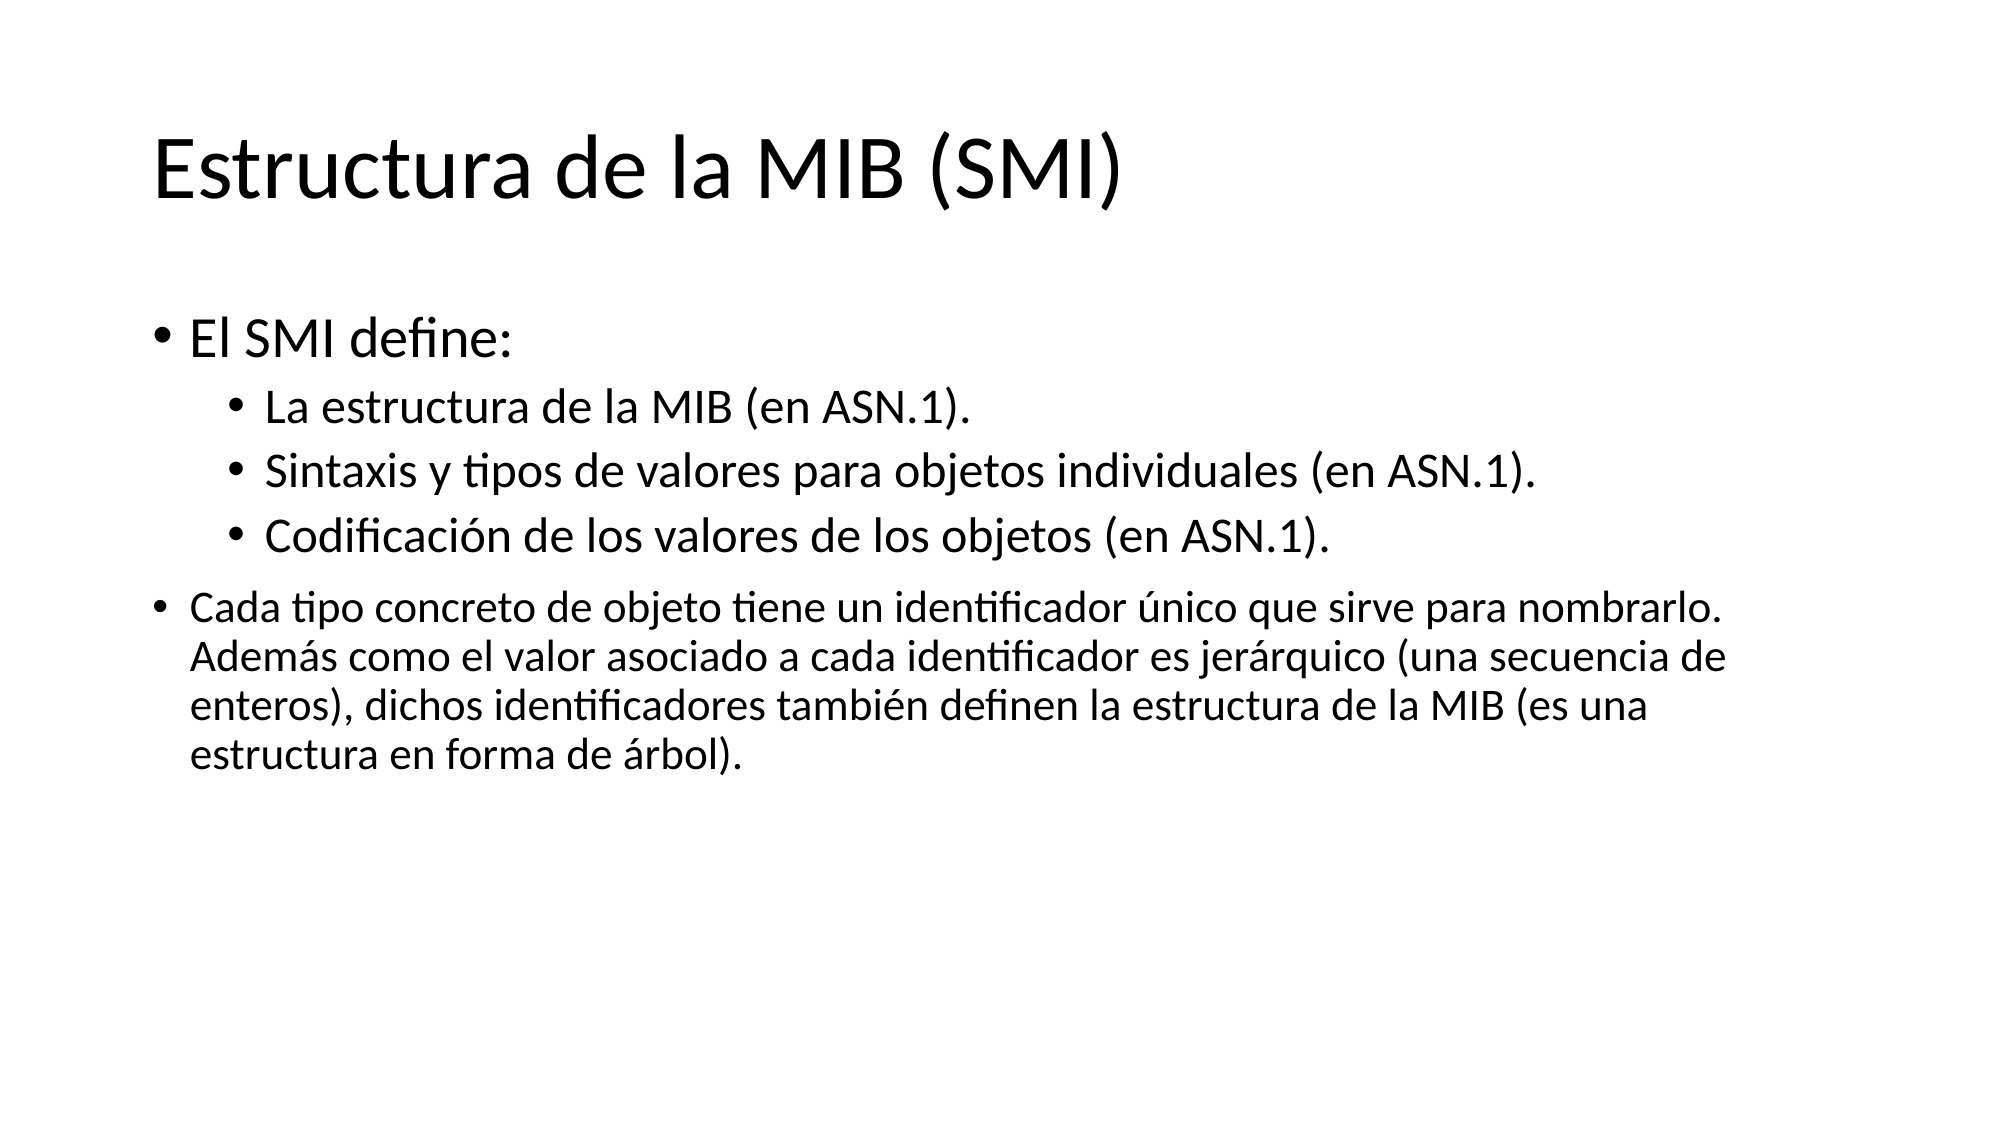

# Estructura de la MIB (SMI)
El SMI define:
La estructura de la MIB (en ASN.1).
Sintaxis y tipos de valores para objetos individuales (en ASN.1).
Codificación de los valores de los objetos (en ASN.1).
Cada tipo concreto de objeto tiene un identificador único que sirve para nombrarlo. Además como el valor asociado a cada identificador es jerárquico (una secuencia de enteros), dichos identificadores también definen la estructura de la MIB (es una estructura en forma de árbol).